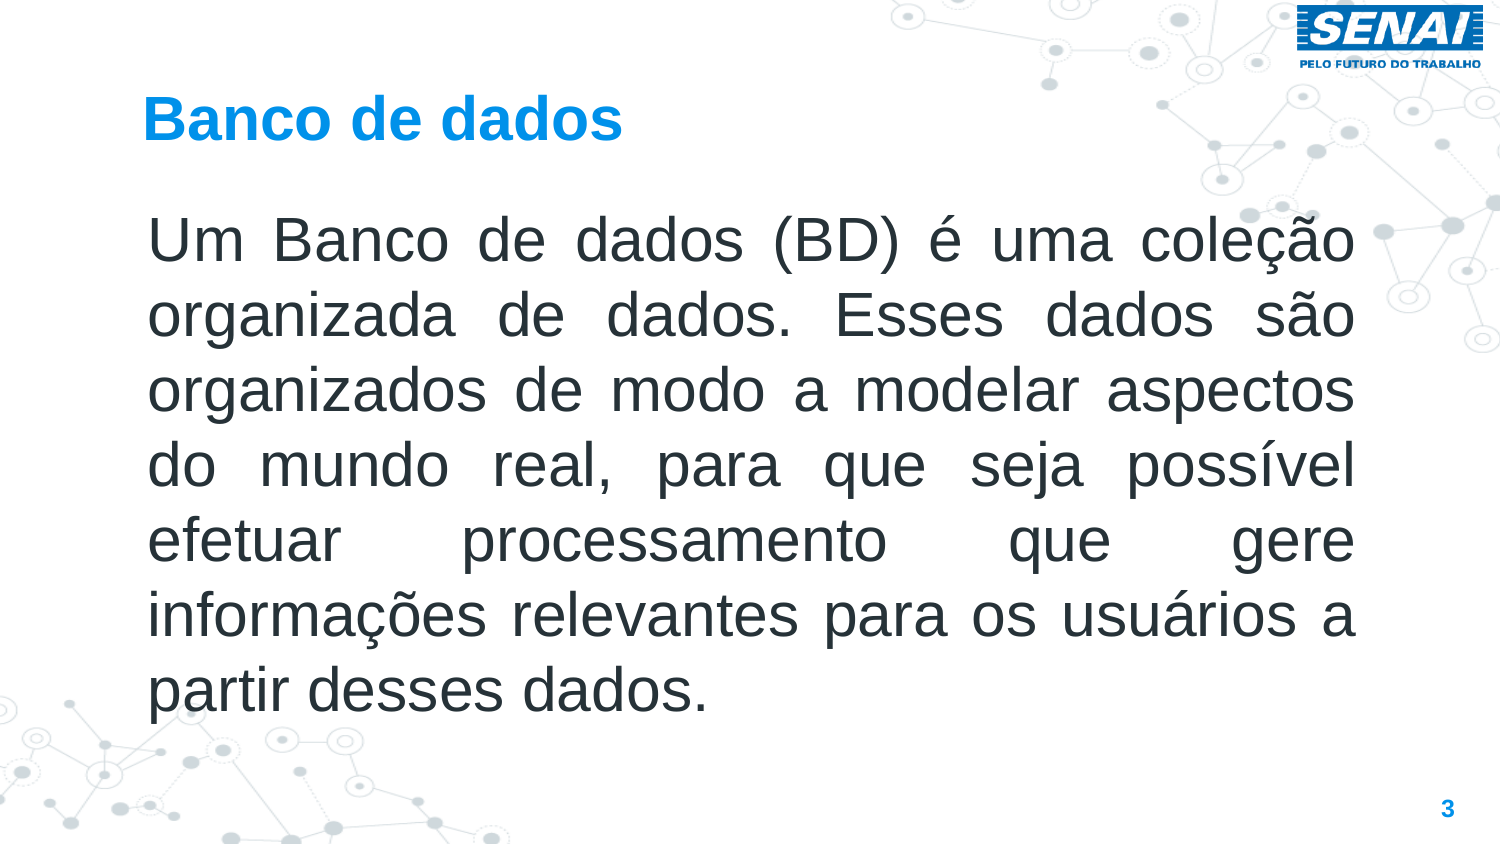

# Banco de dados
Um Banco de dados (BD) é uma coleção organizada de dados. Esses dados são organizados de modo a modelar aspectos do mundo real, para que seja possível efetuar processamento que gere informações relevantes para os usuários a partir desses dados.
3